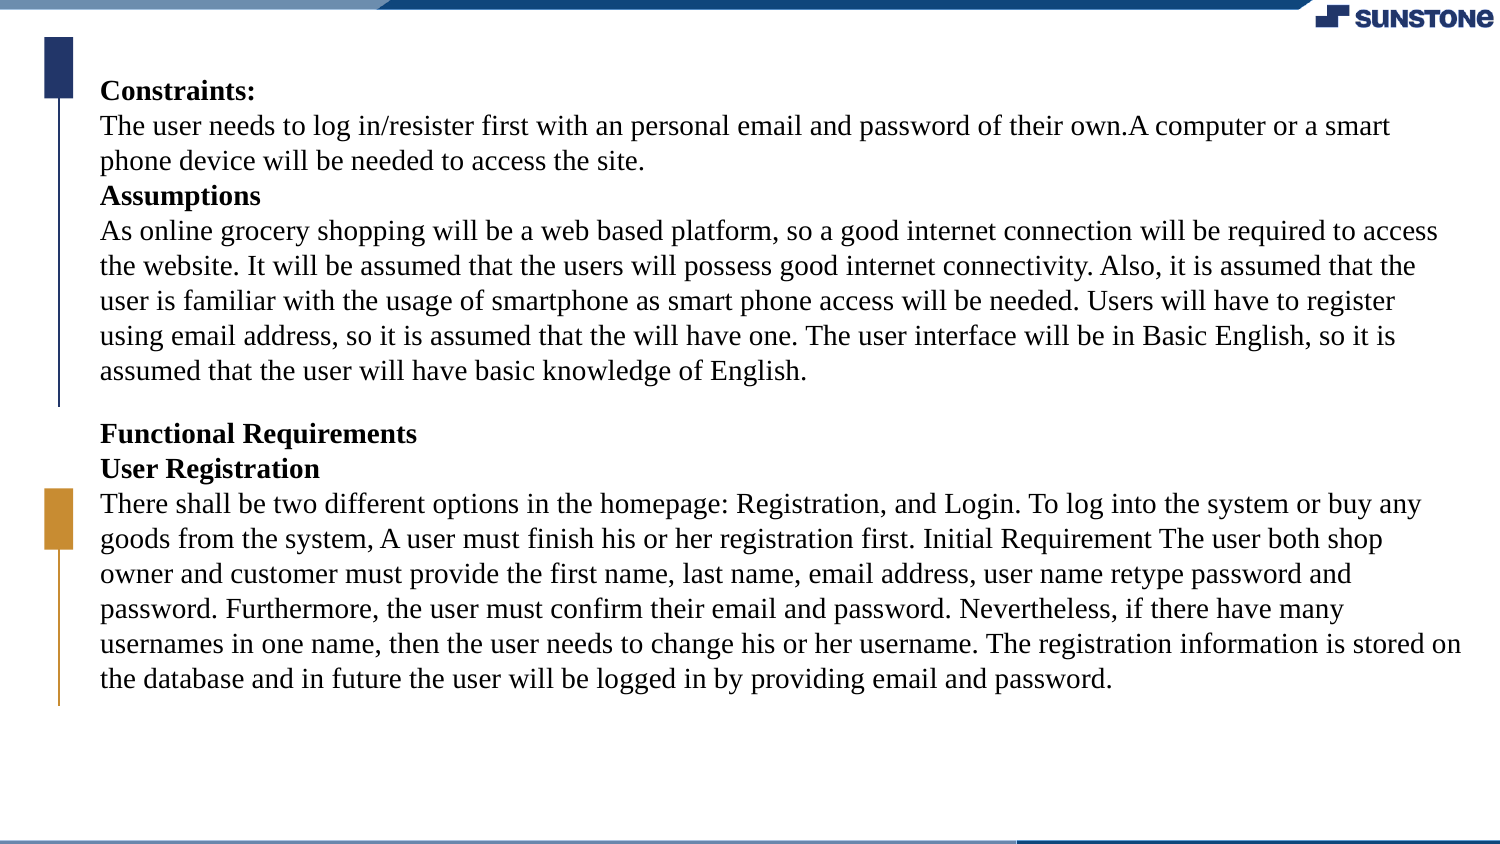

Constraints:
The user needs to log in/resister first with an personal email and password of their own.A computer or a smart phone device will be needed to access the site.
Assumptions
As online grocery shopping will be a web based platform, so a good internet connection will be required to access the website. It will be assumed that the users will possess good internet connectivity. Also, it is assumed that the user is familiar with the usage of smartphone as smart phone access will be needed. Users will have to register using email address, so it is assumed that the will have one. The user interface will be in Basic English, so it is assumed that the user will have basic knowledge of English.
Functional Requirements
User Registration
There shall be two different options in the homepage: Registration, and Login. To log into the system or buy any goods from the system, A user must finish his or her registration first. Initial Requirement The user both shop owner and customer must provide the first name, last name, email address, user name retype password and password. Furthermore, the user must confirm their email and password. Nevertheless, if there have many usernames in one name, then the user needs to change his or her username. The registration information is stored on the database and in future the user will be logged in by providing email and password.